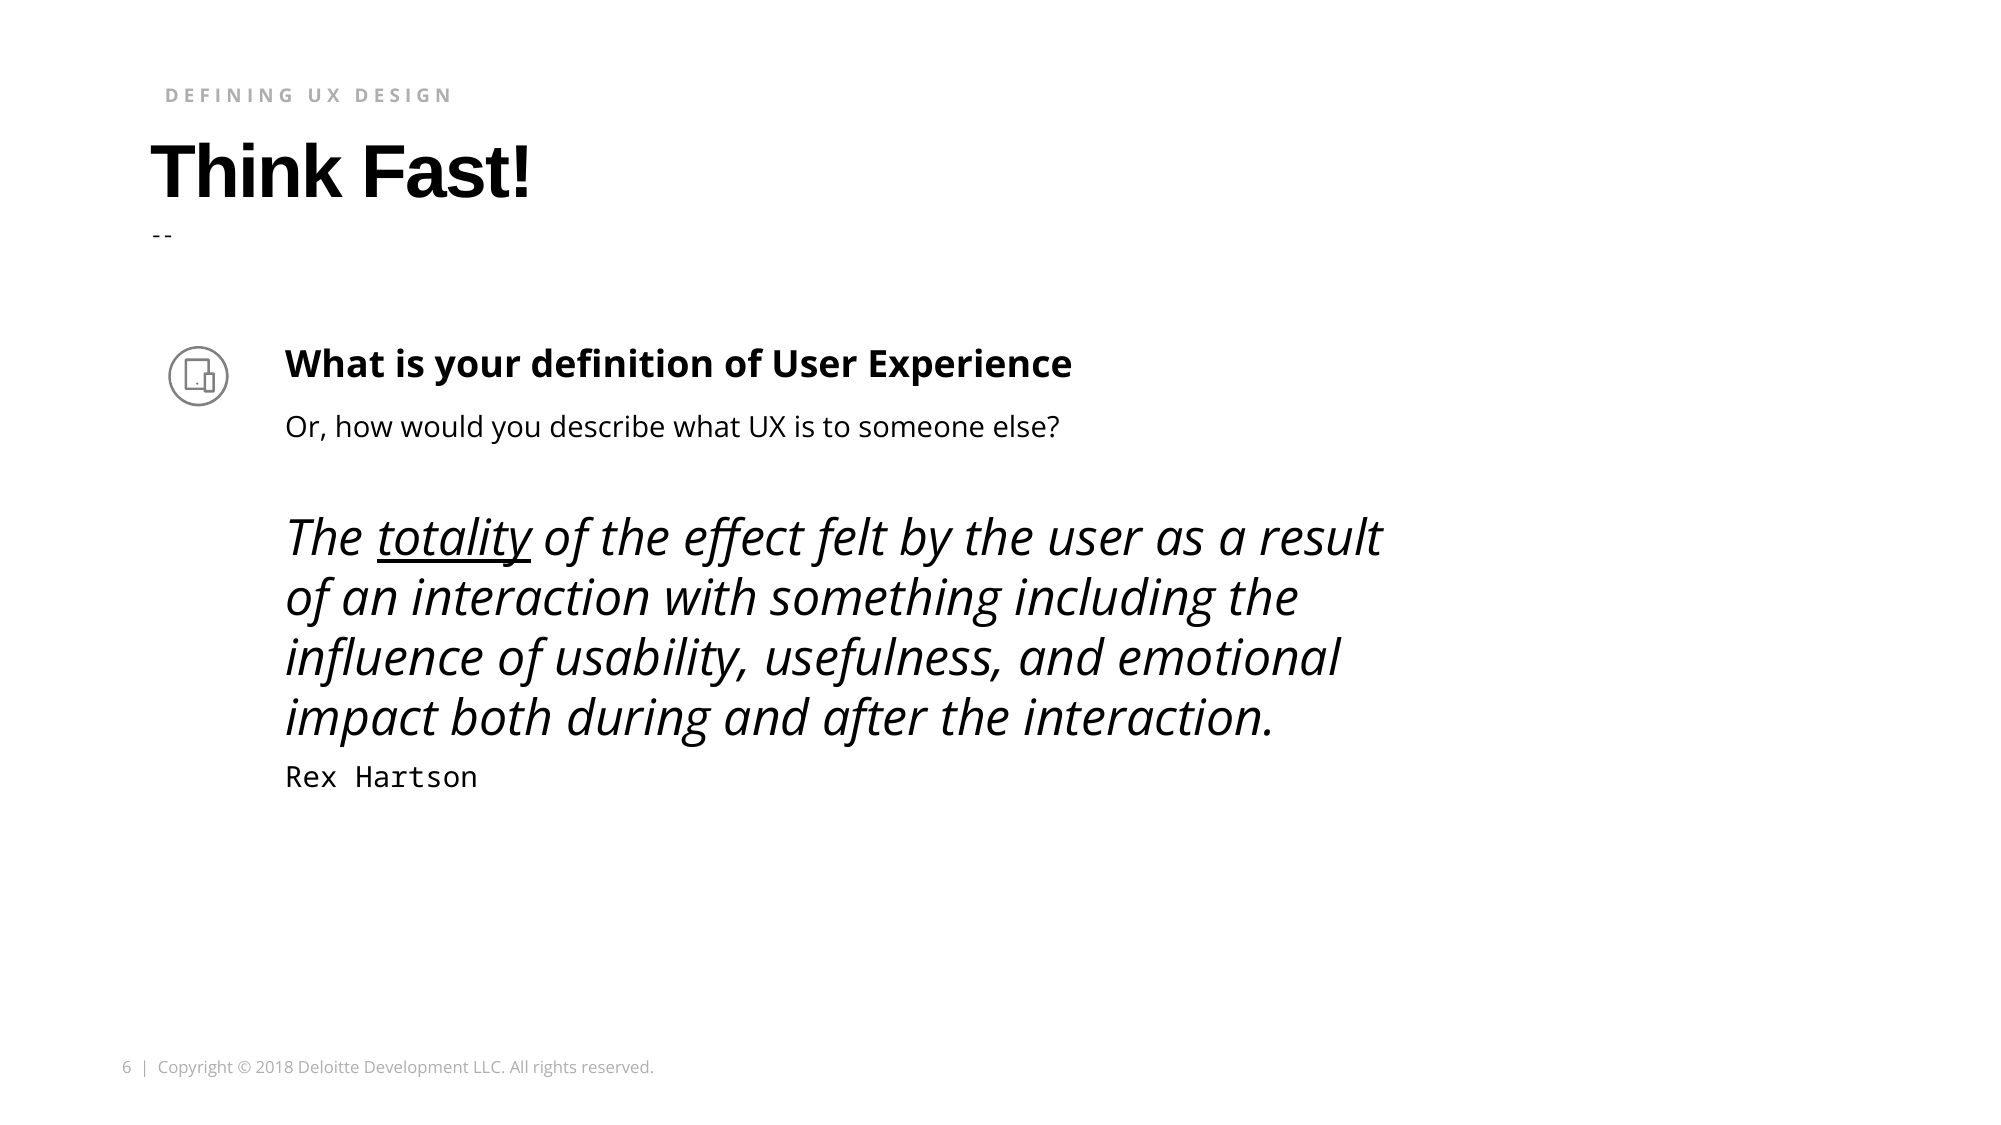

Defining UX Design
# Think Fast!
--

What is your definition of User Experience
Or, how would you describe what UX is to someone else?

The totality of the effect felt by the user as a result of an interaction with something including the influence of usability, usefulness, and emotional impact both during and after the interaction.
Rex Hartson